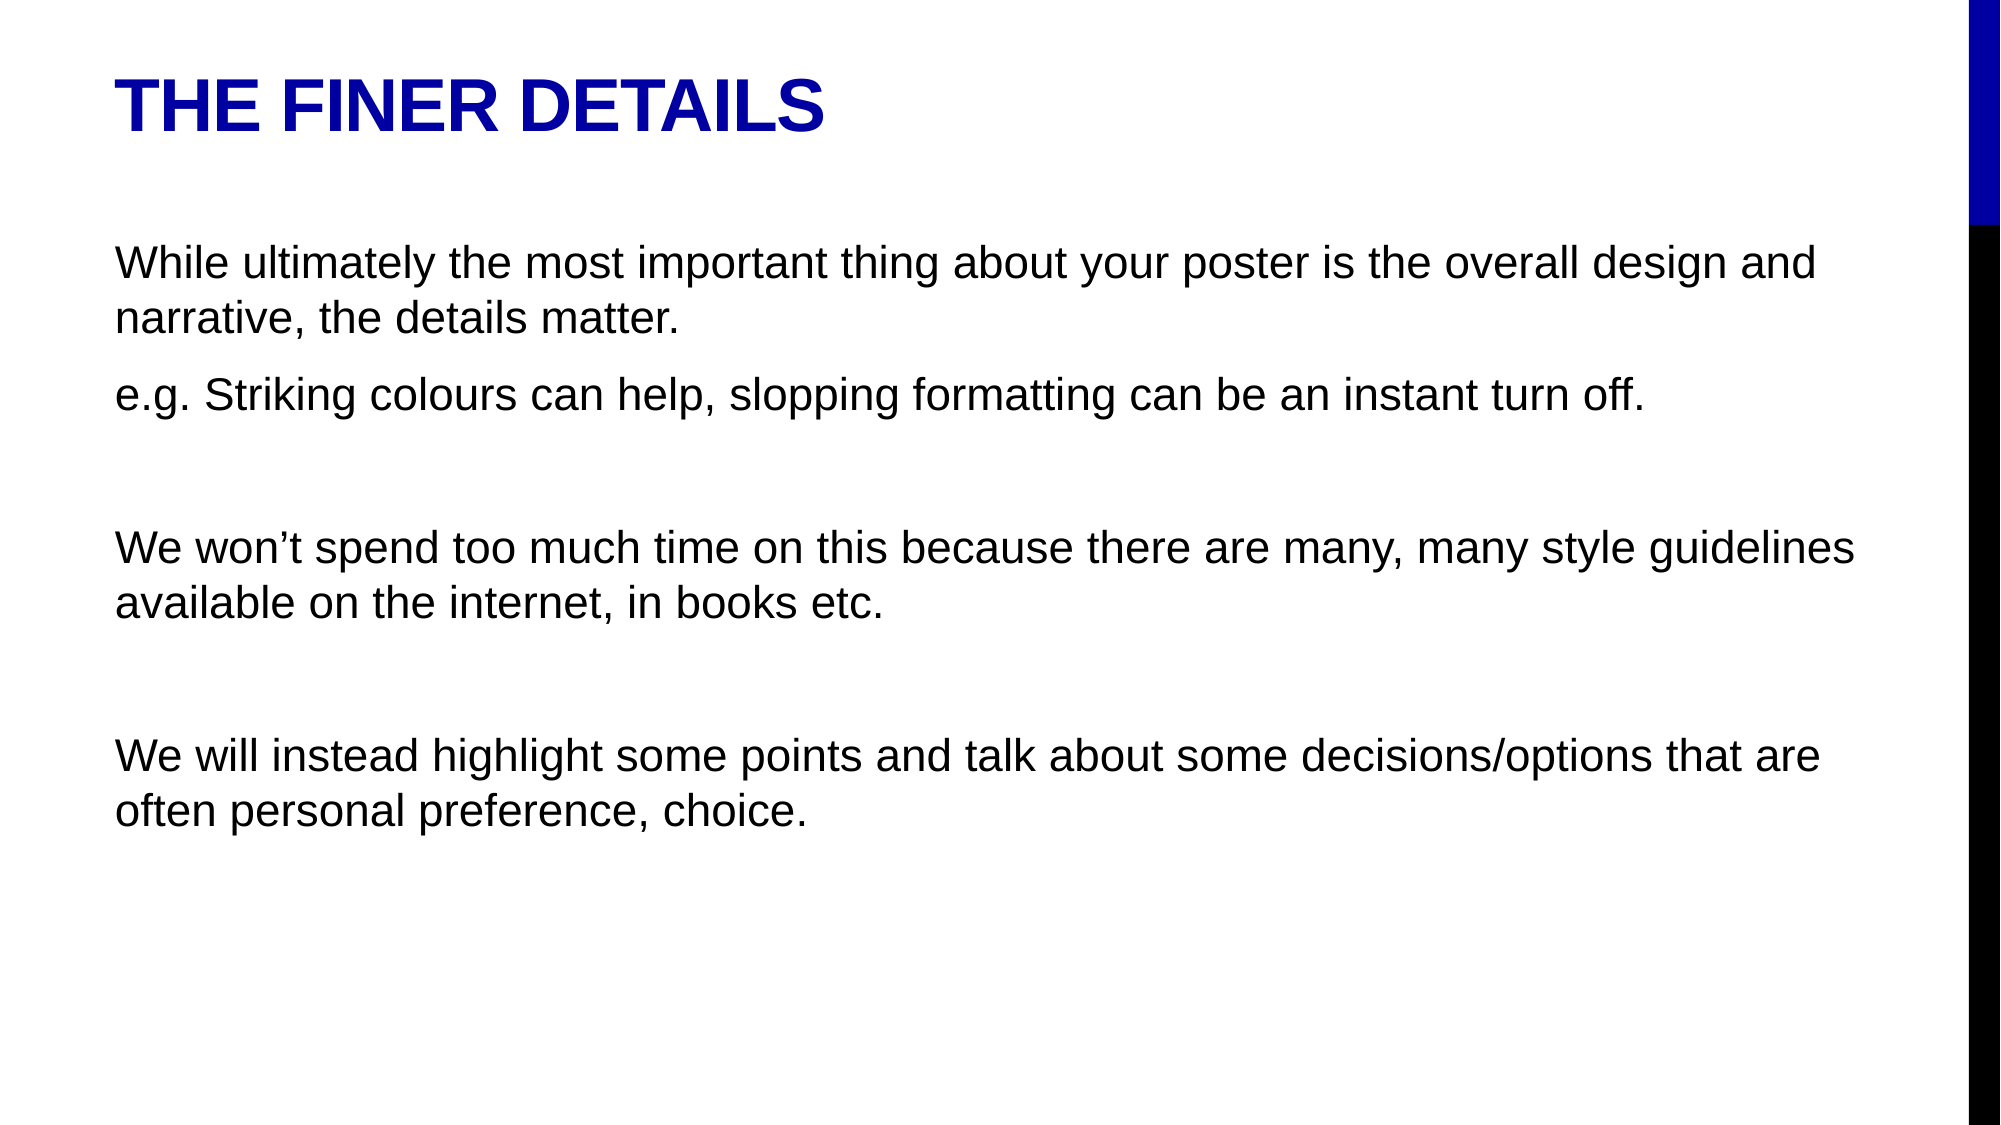

# The finer details
While ultimately the most important thing about your poster is the overall design and narrative, the details matter.
e.g. Striking colours can help, slopping formatting can be an instant turn off.

We won’t spend too much time on this because there are many, many style guidelines available on the internet, in books etc.

We will instead highlight some points and talk about some decisions/options that are often personal preference, choice.